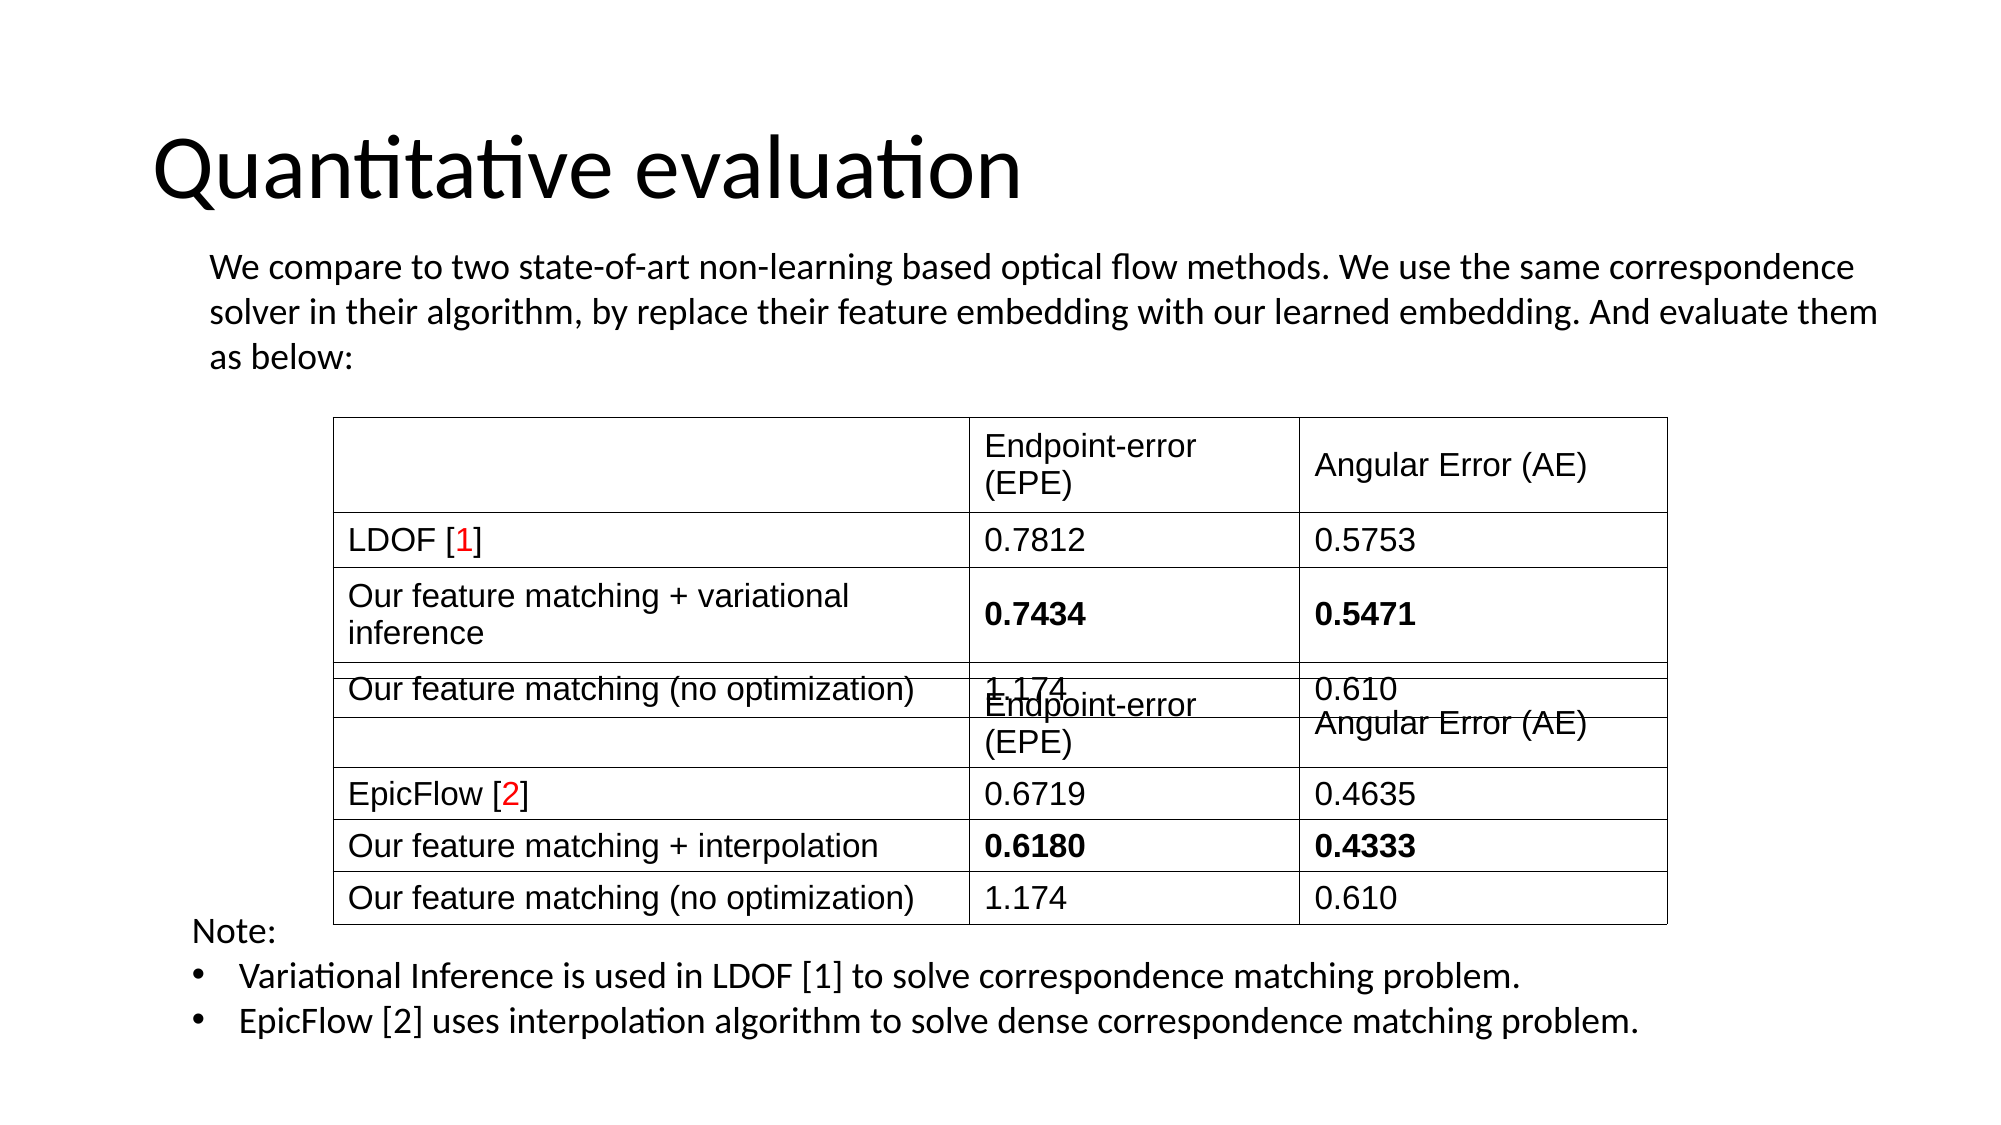

# Quantitative evaluation
We compare to two state-of-art non-learning based optical flow methods. We use the same correspondence solver in their algorithm, by replace their feature embedding with our learned embedding. And evaluate them as below:
|  | Endpoint-error (EPE) | Angular Error (AE) |
| --- | --- | --- |
| LDOF [1] | 0.7812 | 0.5753 |
| Our feature matching + variational inference | 0.7434 | 0.5471 |
| Our feature matching (no optimization) | 1.174 | 0.610 |
|  | Endpoint-error (EPE) | Angular Error (AE) |
| --- | --- | --- |
| EpicFlow [2] | 0.6719 | 0.4635 |
| Our feature matching + interpolation | 0.6180 | 0.4333 |
| Our feature matching (no optimization) | 1.174 | 0.610 |
Note:
Variational Inference is used in LDOF [1] to solve correspondence matching problem.
EpicFlow [2] uses interpolation algorithm to solve dense correspondence matching problem.